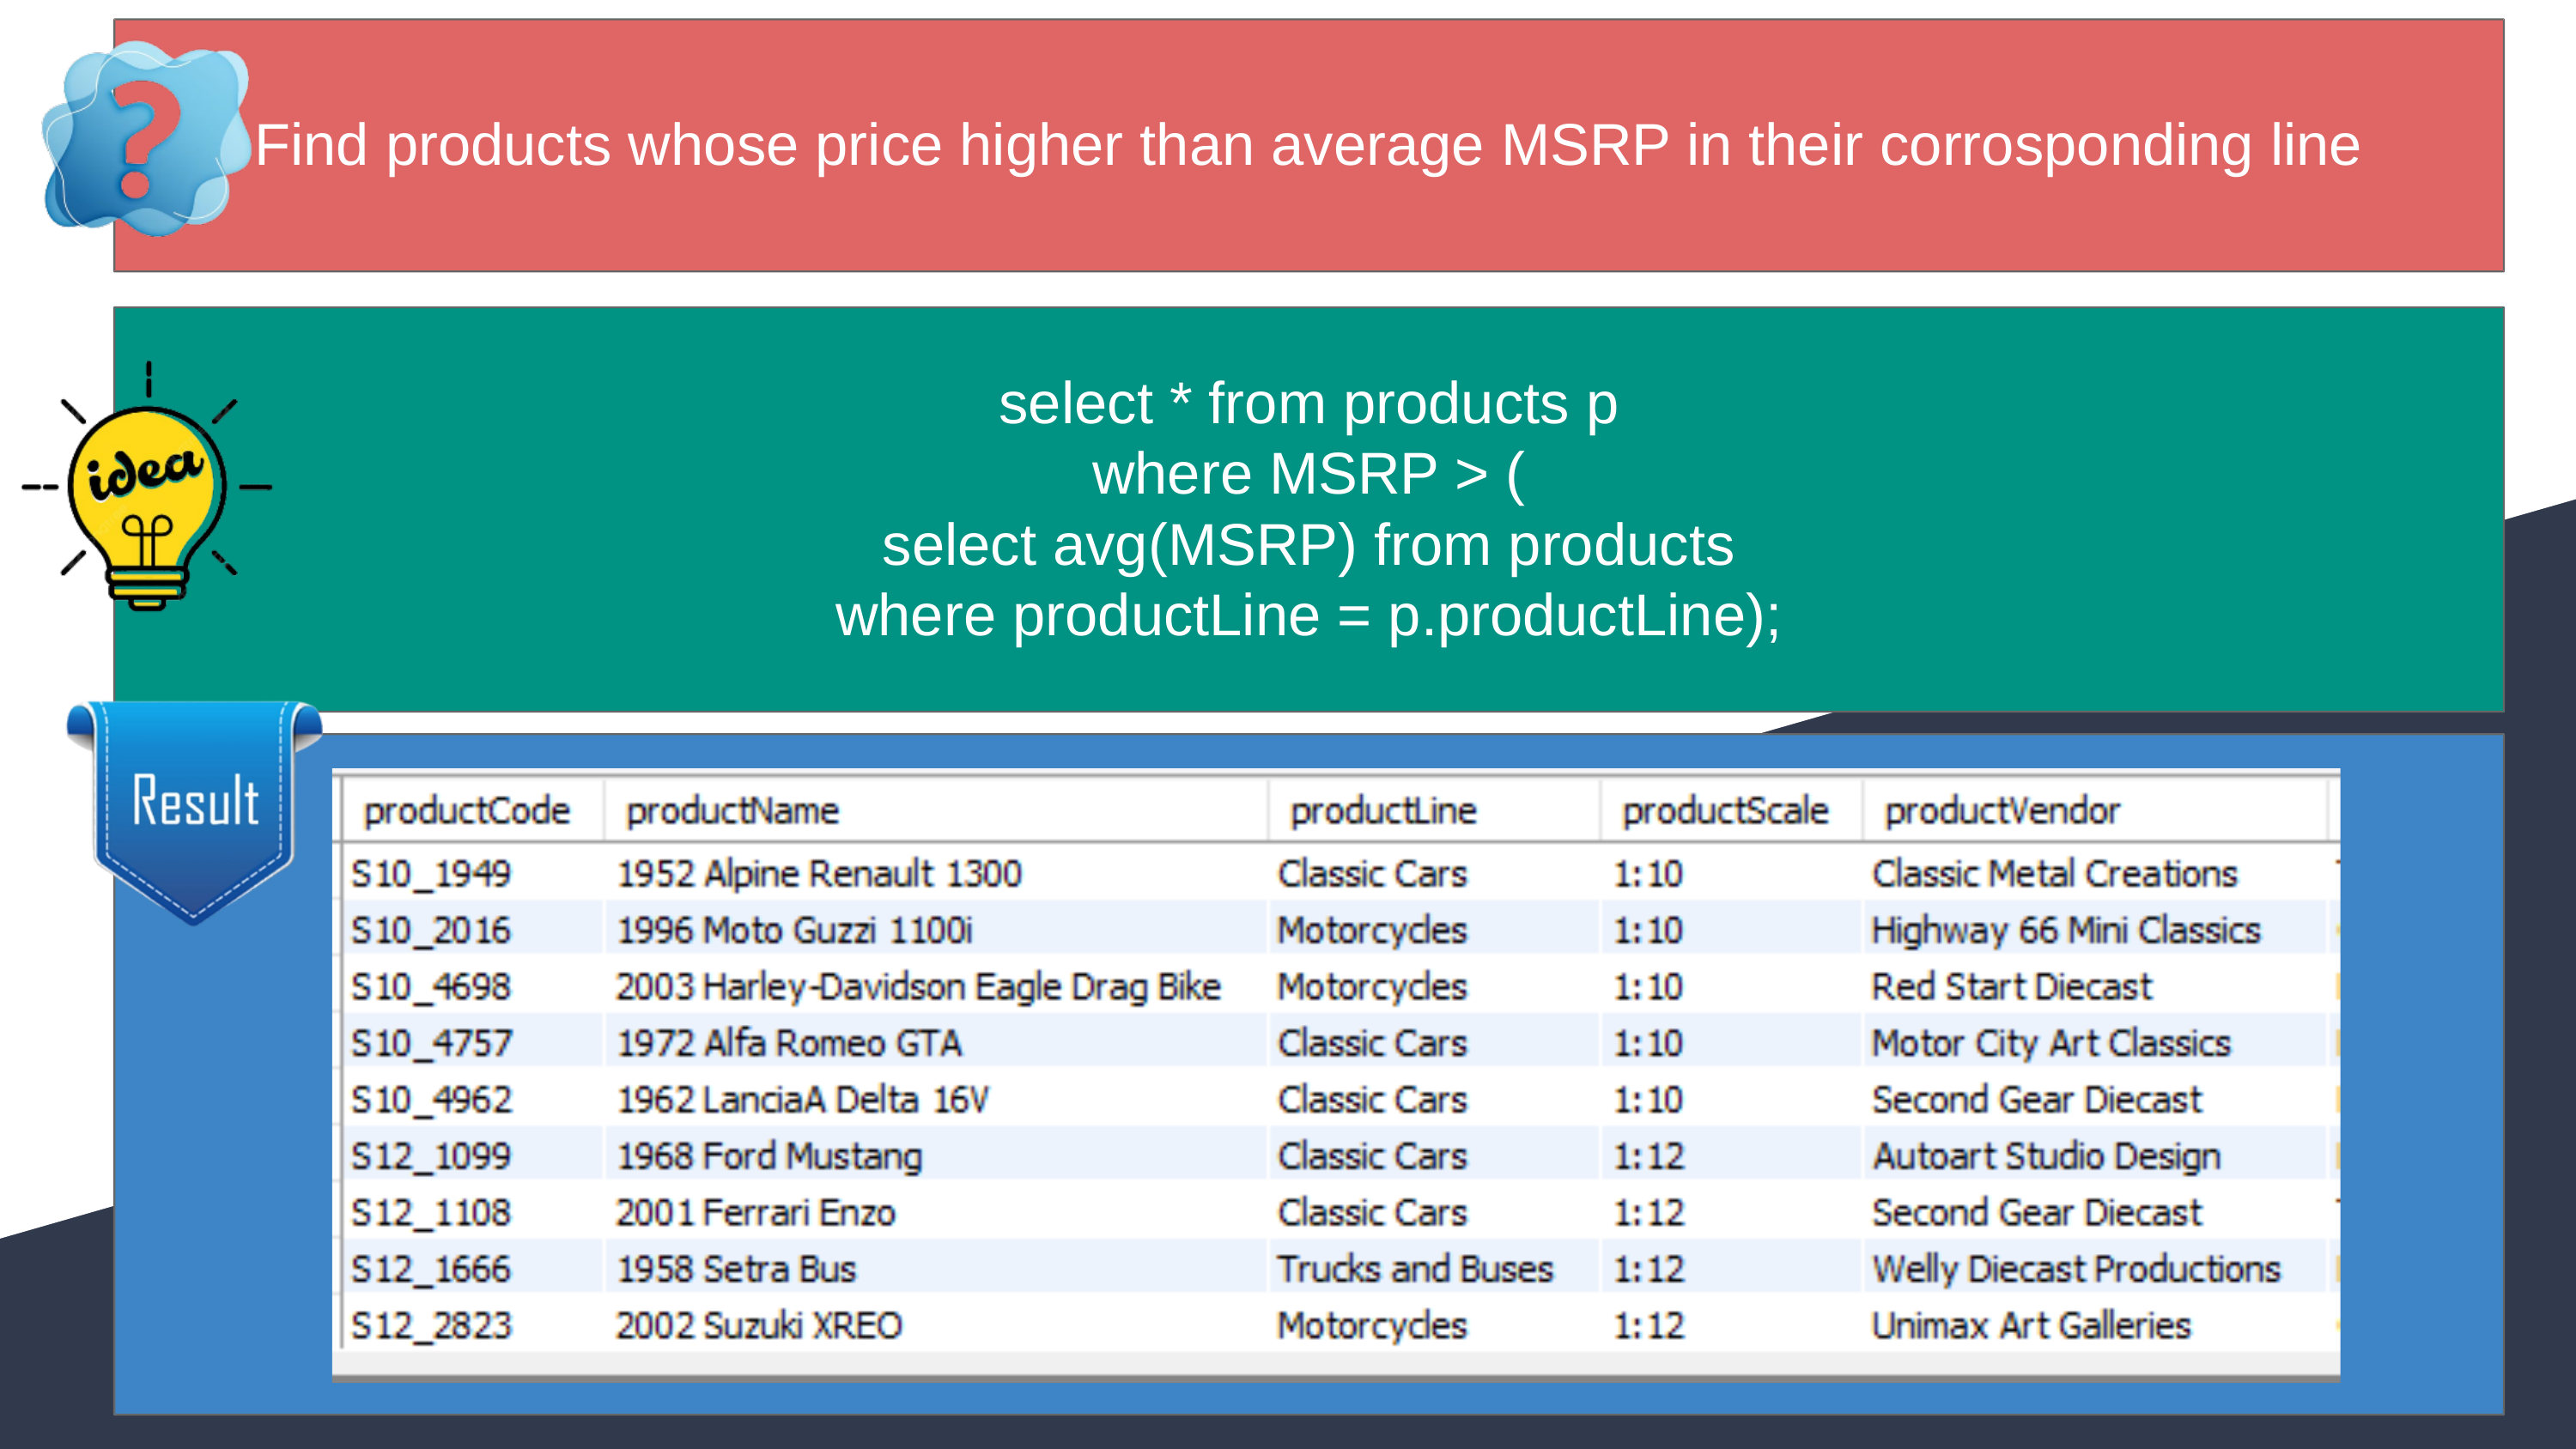

Find products whose price higher than average MSRP in their corrosponding line

select * from products p
where MSRP > (
select avg(MSRP) from products
where productLine = p.productLine);